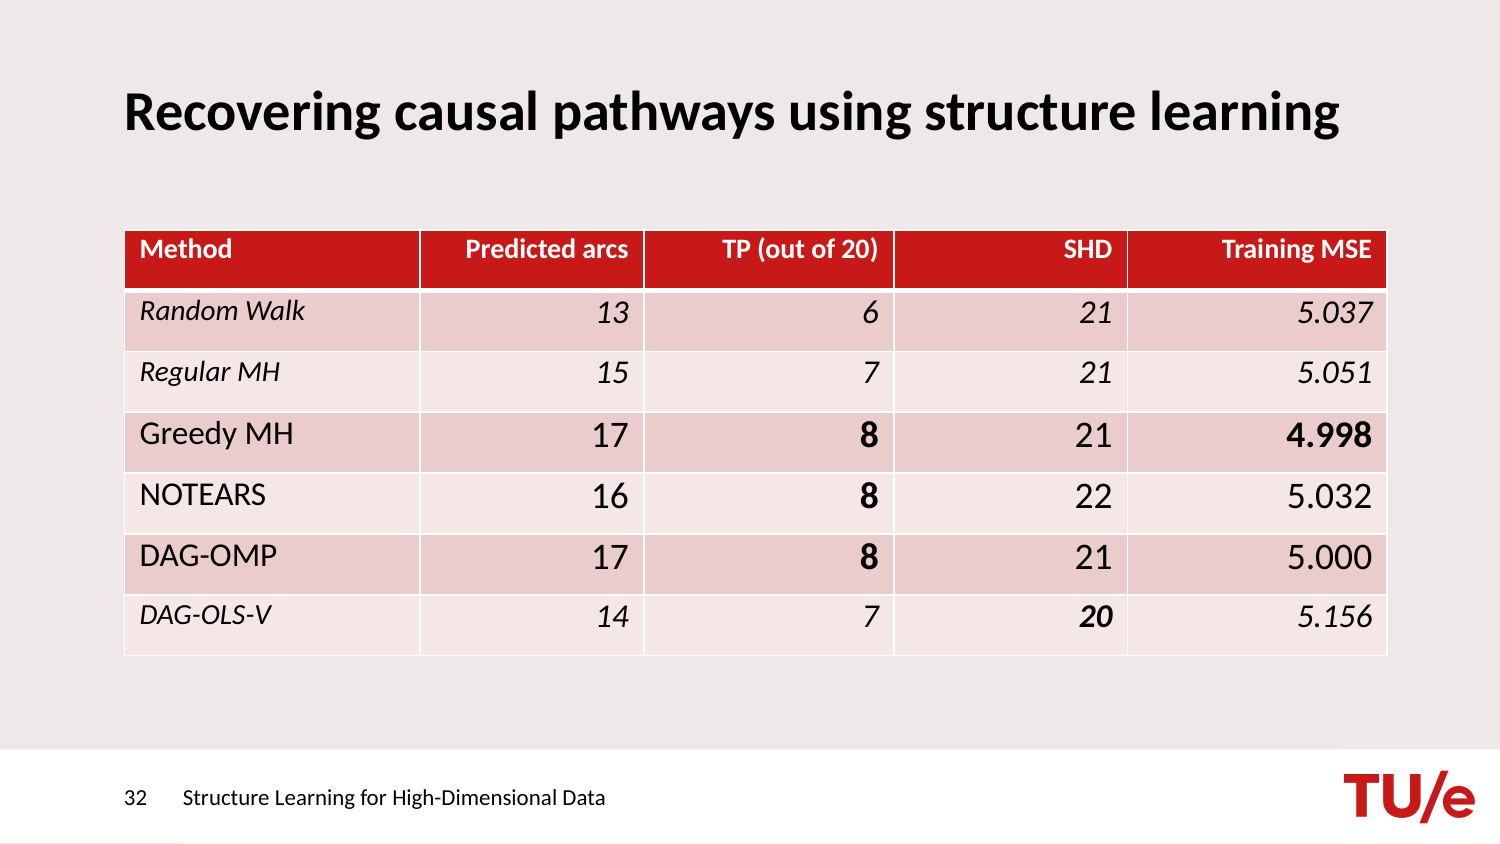

# Recovering causal pathways using structure learning
| Method | Predicted arcs | TP (out of 20) | SHD | Training MSE |
| --- | --- | --- | --- | --- |
| Random Walk | 13 | 6 | 21 | 5.037 |
| Regular MH | 15 | 7 | 21 | 5.051 |
| Greedy MH | 17 | 8 | 21 | 4.998 |
| NOTEARS | 16 | 8 | 22 | 5.032 |
| DAG-OMP | 17 | 8 | 21 | 5.000 |
| DAG-OLS-V | 14 | 7 | 20 | 5.156 |
32
Structure Learning for High-Dimensional Data